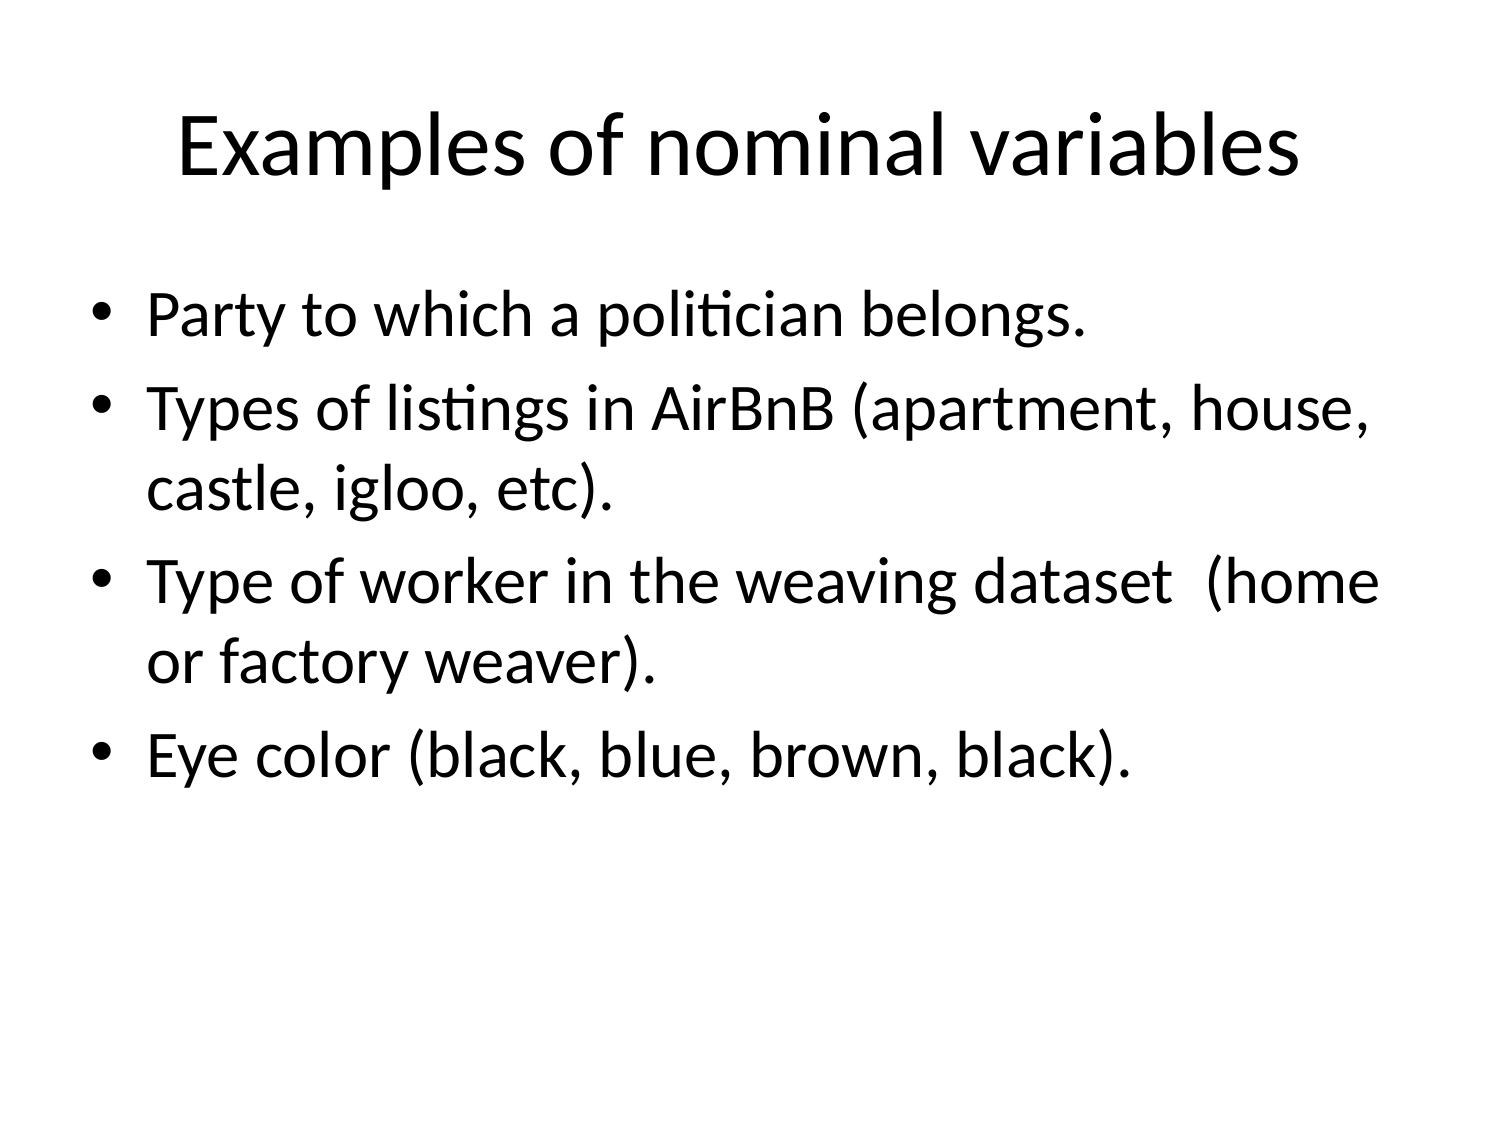

# Examples of nominal variables
Party to which a politician belongs.
Types of listings in AirBnB (apartment, house, castle, igloo, etc).
Type of worker in the weaving dataset  (home or factory weaver).
Eye color (black, blue, brown, black).